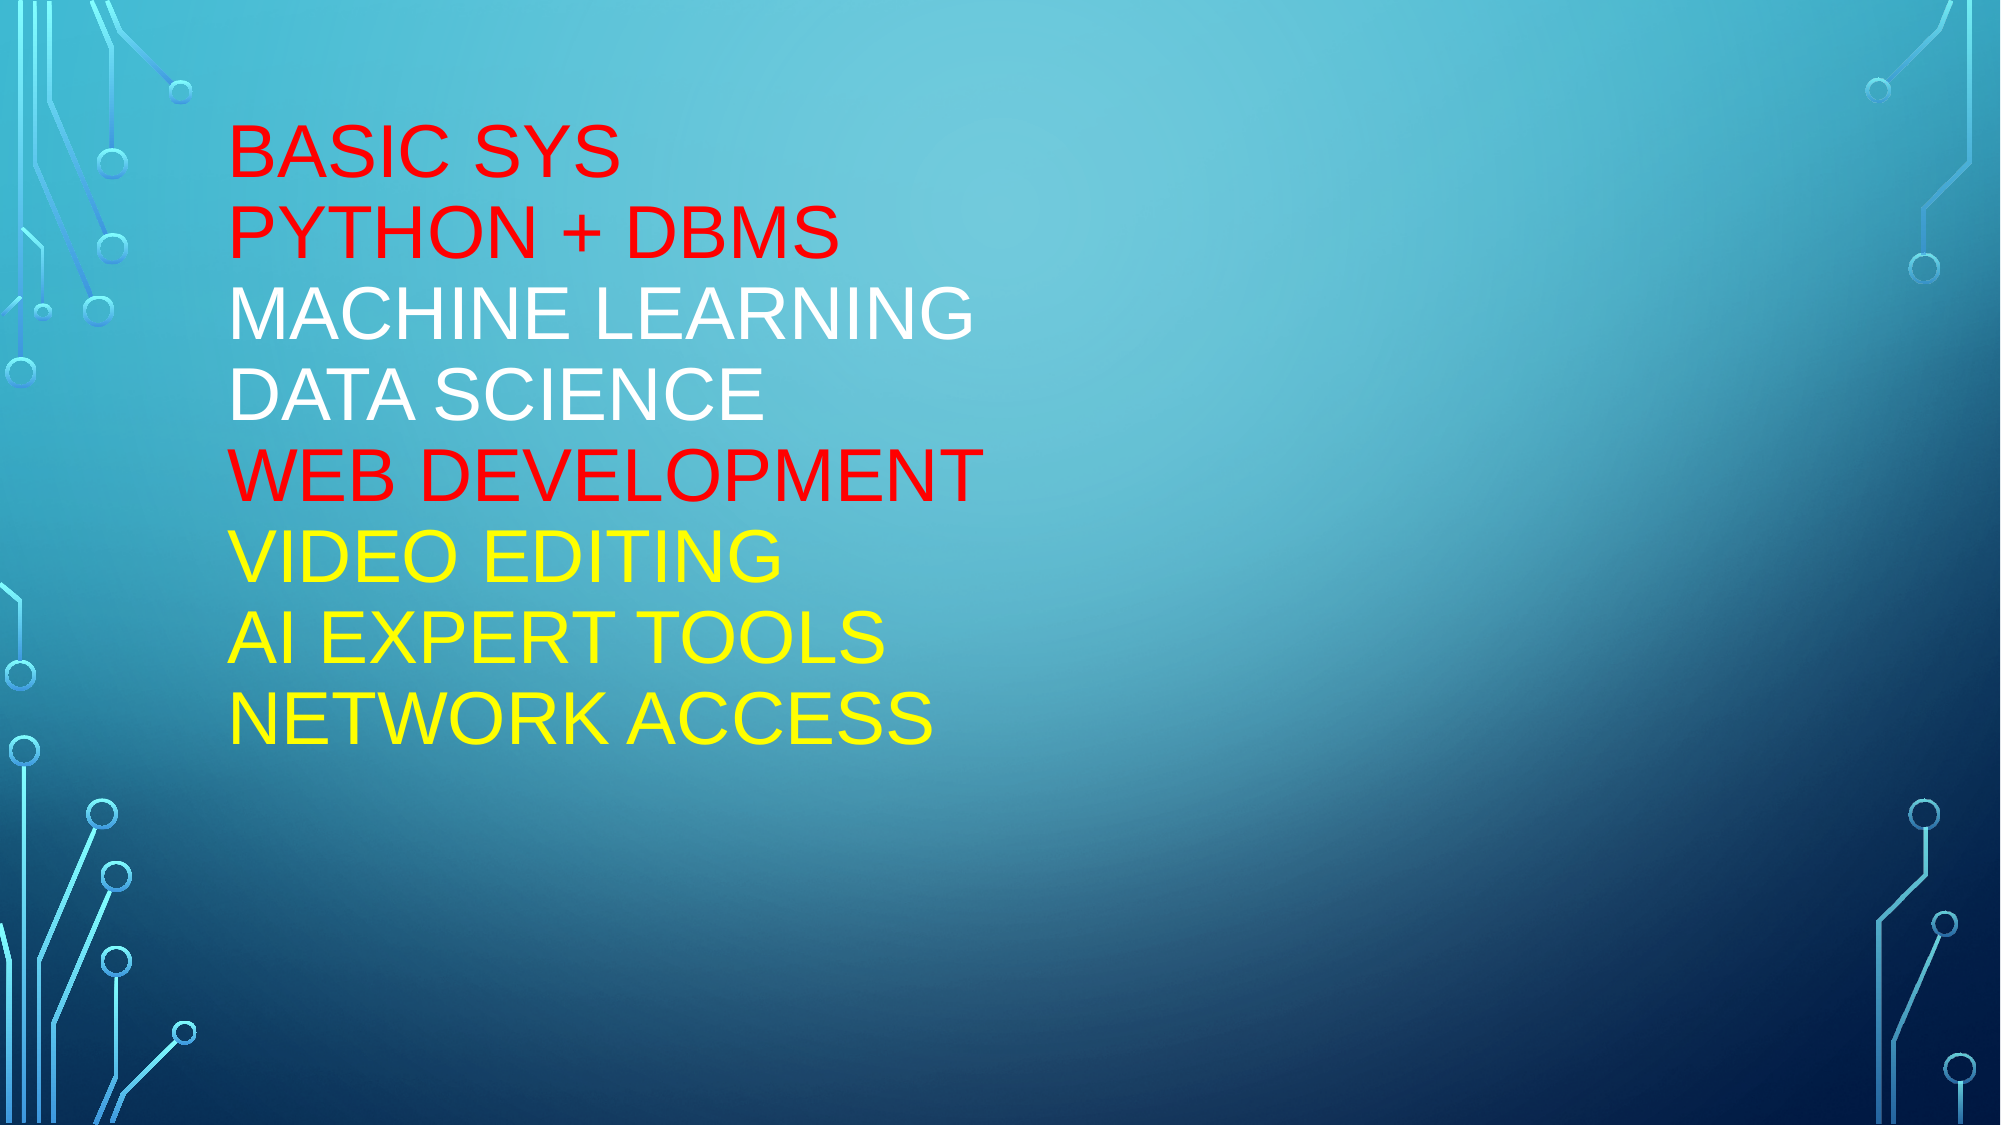

# basic sys Python + DBMS machine learning data science web development video editing ai expert tools network access